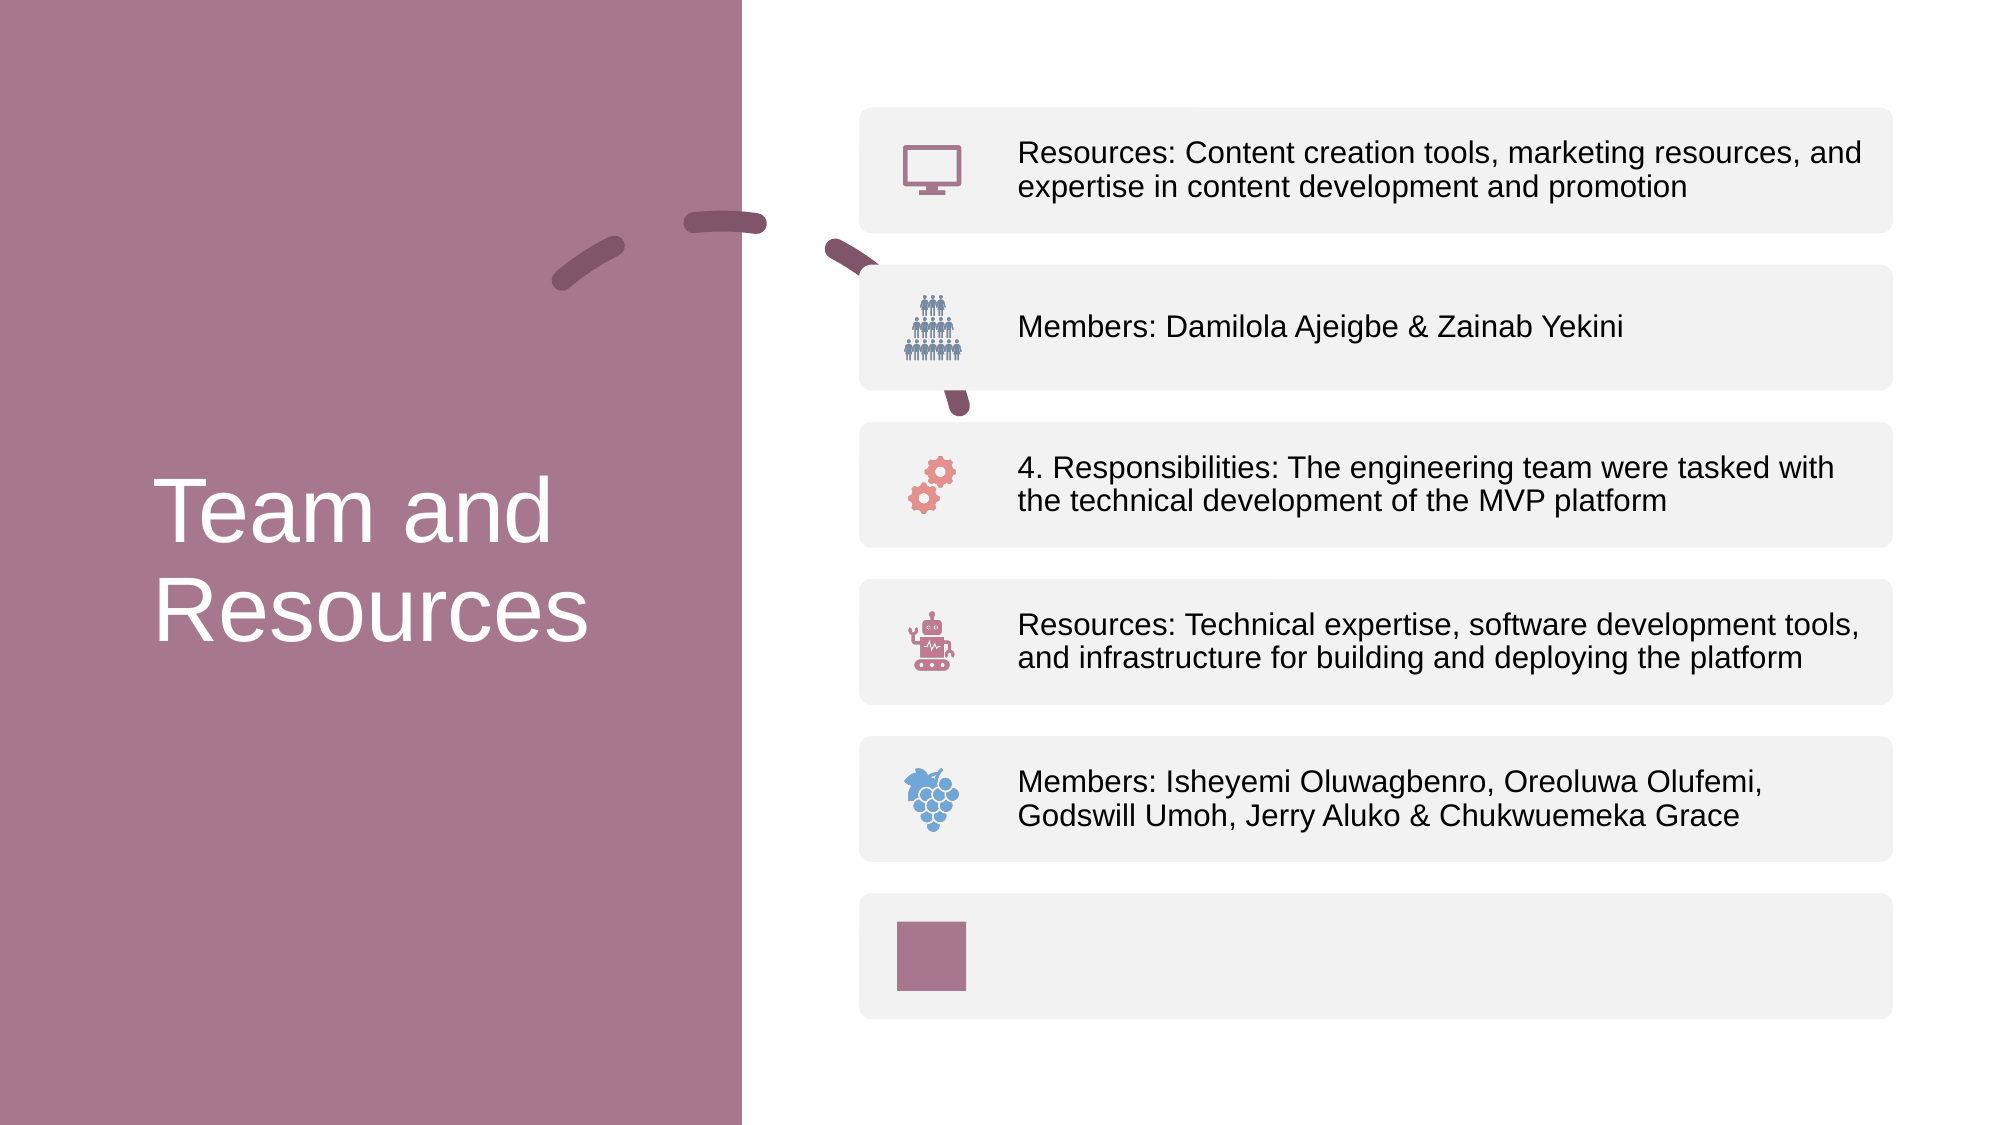

# Team and Resources
Resources: Content creation tools, marketing resources, and expertise in content development and promotion
Members: Damilola Ajeigbe & Zainab Yekini
4. Responsibilities: The engineering team were tasked with the technical development of the MVP platform
Resources: Technical expertise, software development tools, and infrastructure for building and deploying the platform
Members: Isheyemi Oluwagbenro, Oreoluwa Olufemi, Godswill Umoh, Jerry Aluko & Chukwuemeka Grace